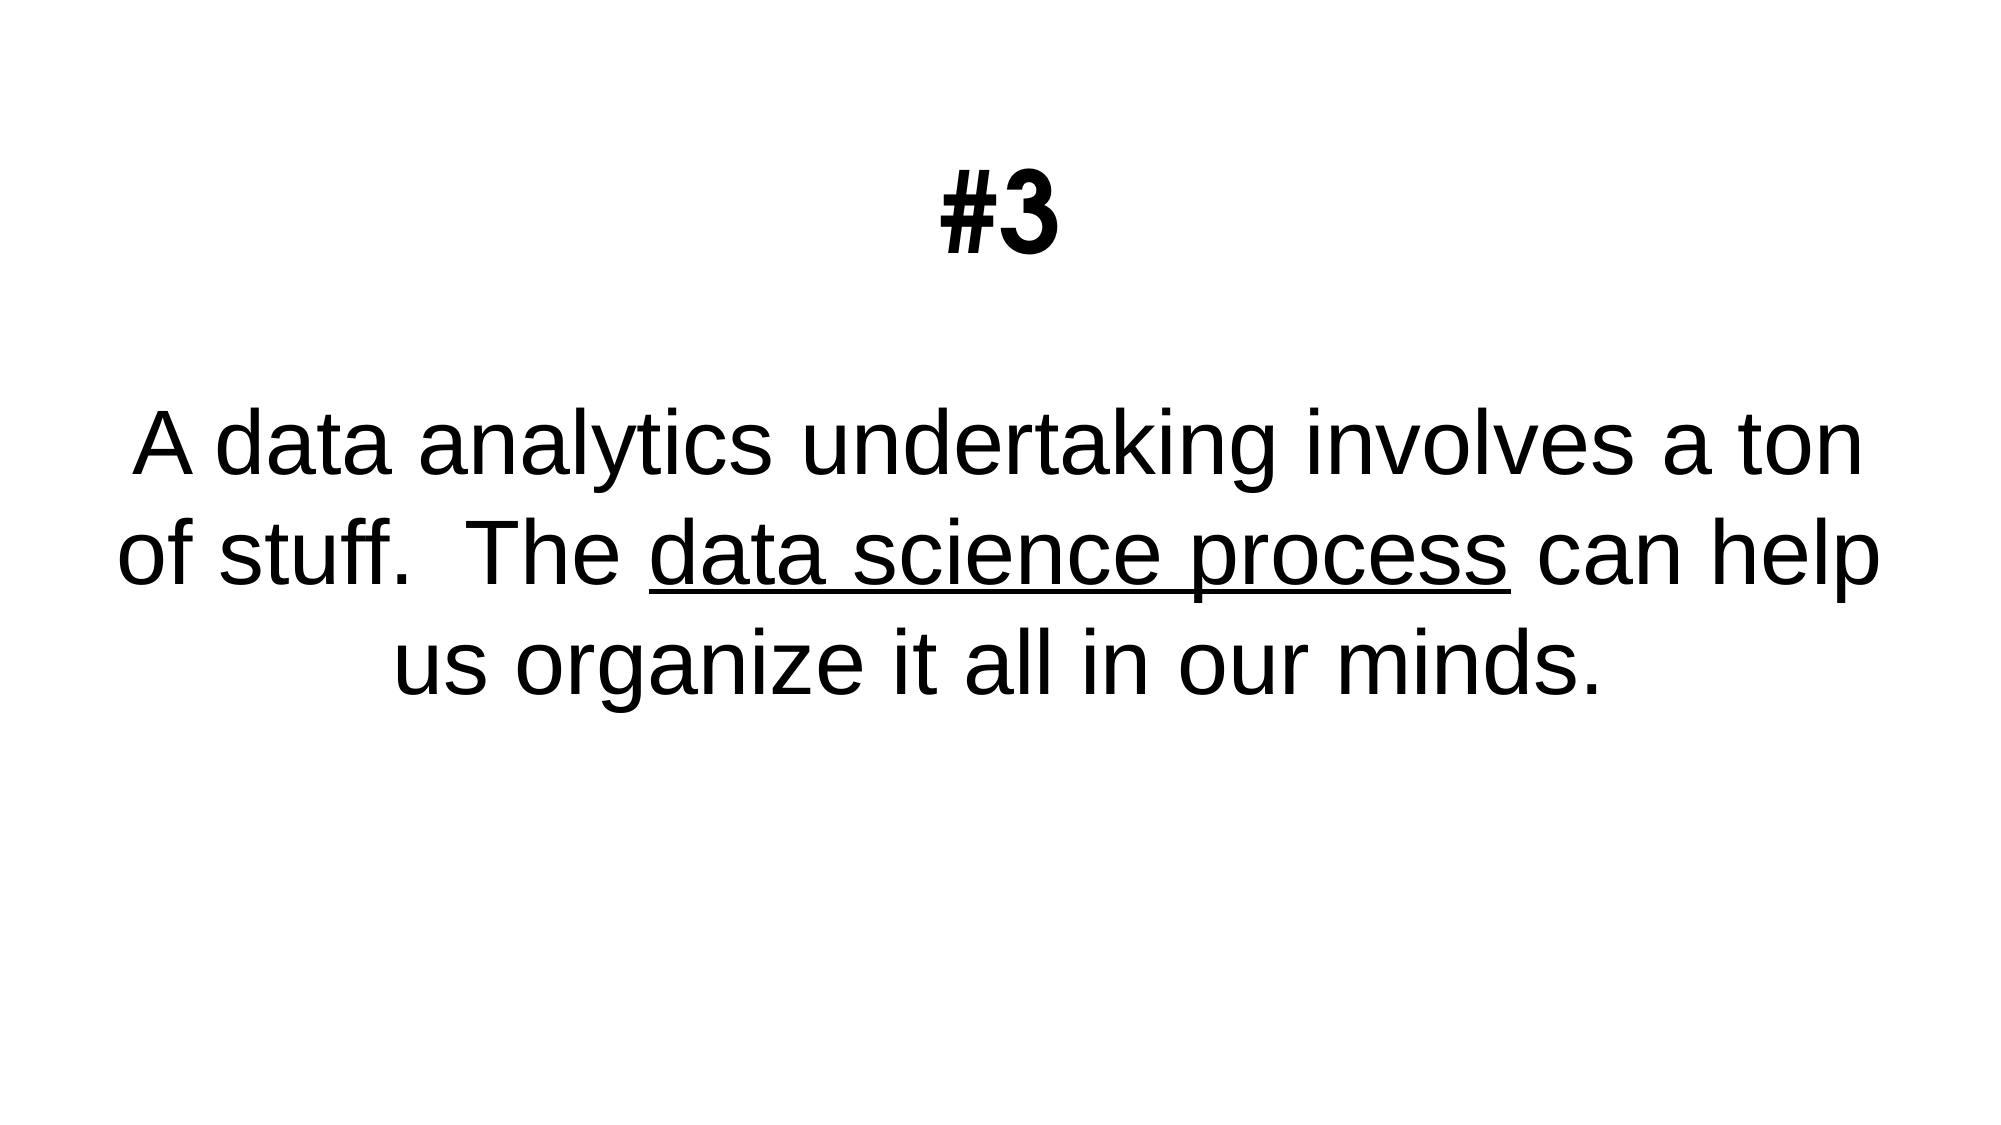

#3

A data analytics undertaking involves a ton of stuff.  The data science process can help us organize it all in our minds.